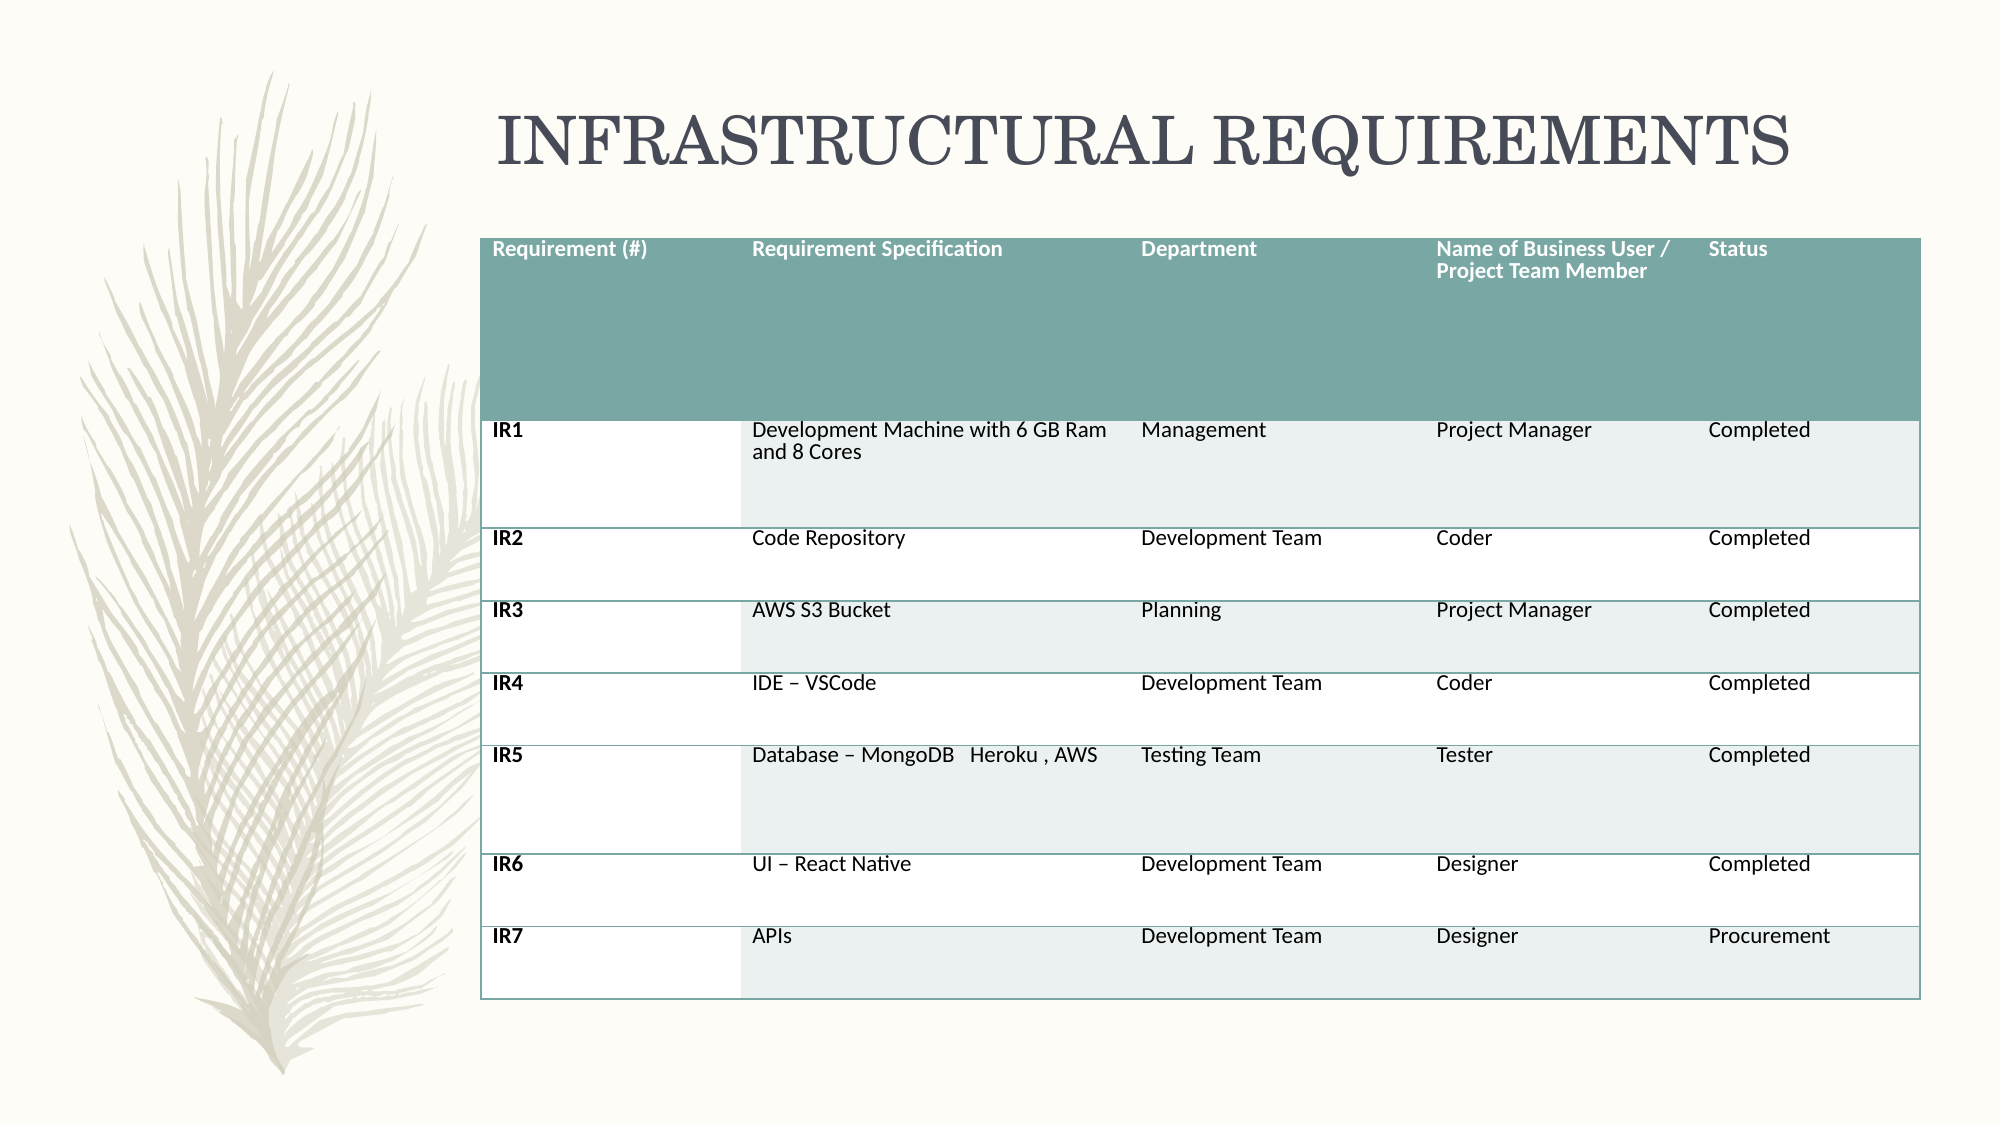

# INFRASTRUCTURAL REQUIREMENTS
| Requirement (#) | Requirement Specification | Department | Name of Business User / Project Team Member | Status |
| --- | --- | --- | --- | --- |
| IR1 | Development Machine with 6 GB Ram and 8 Cores | Management | Project Manager | Completed |
| IR2 | Code Repository | Development Team | Coder | Completed |
| IR3 | AWS S3 Bucket | Planning | Project Manager | Completed |
| IR4 | IDE – VSCode | Development Team | Coder | Completed |
| IR5 | Database – MongoDB Heroku , AWS | Testing Team | Tester | Completed |
| IR6 | UI – React Native | Development Team | Designer | Completed |
| IR7 | APIs | Development Team | Designer | Procurement |